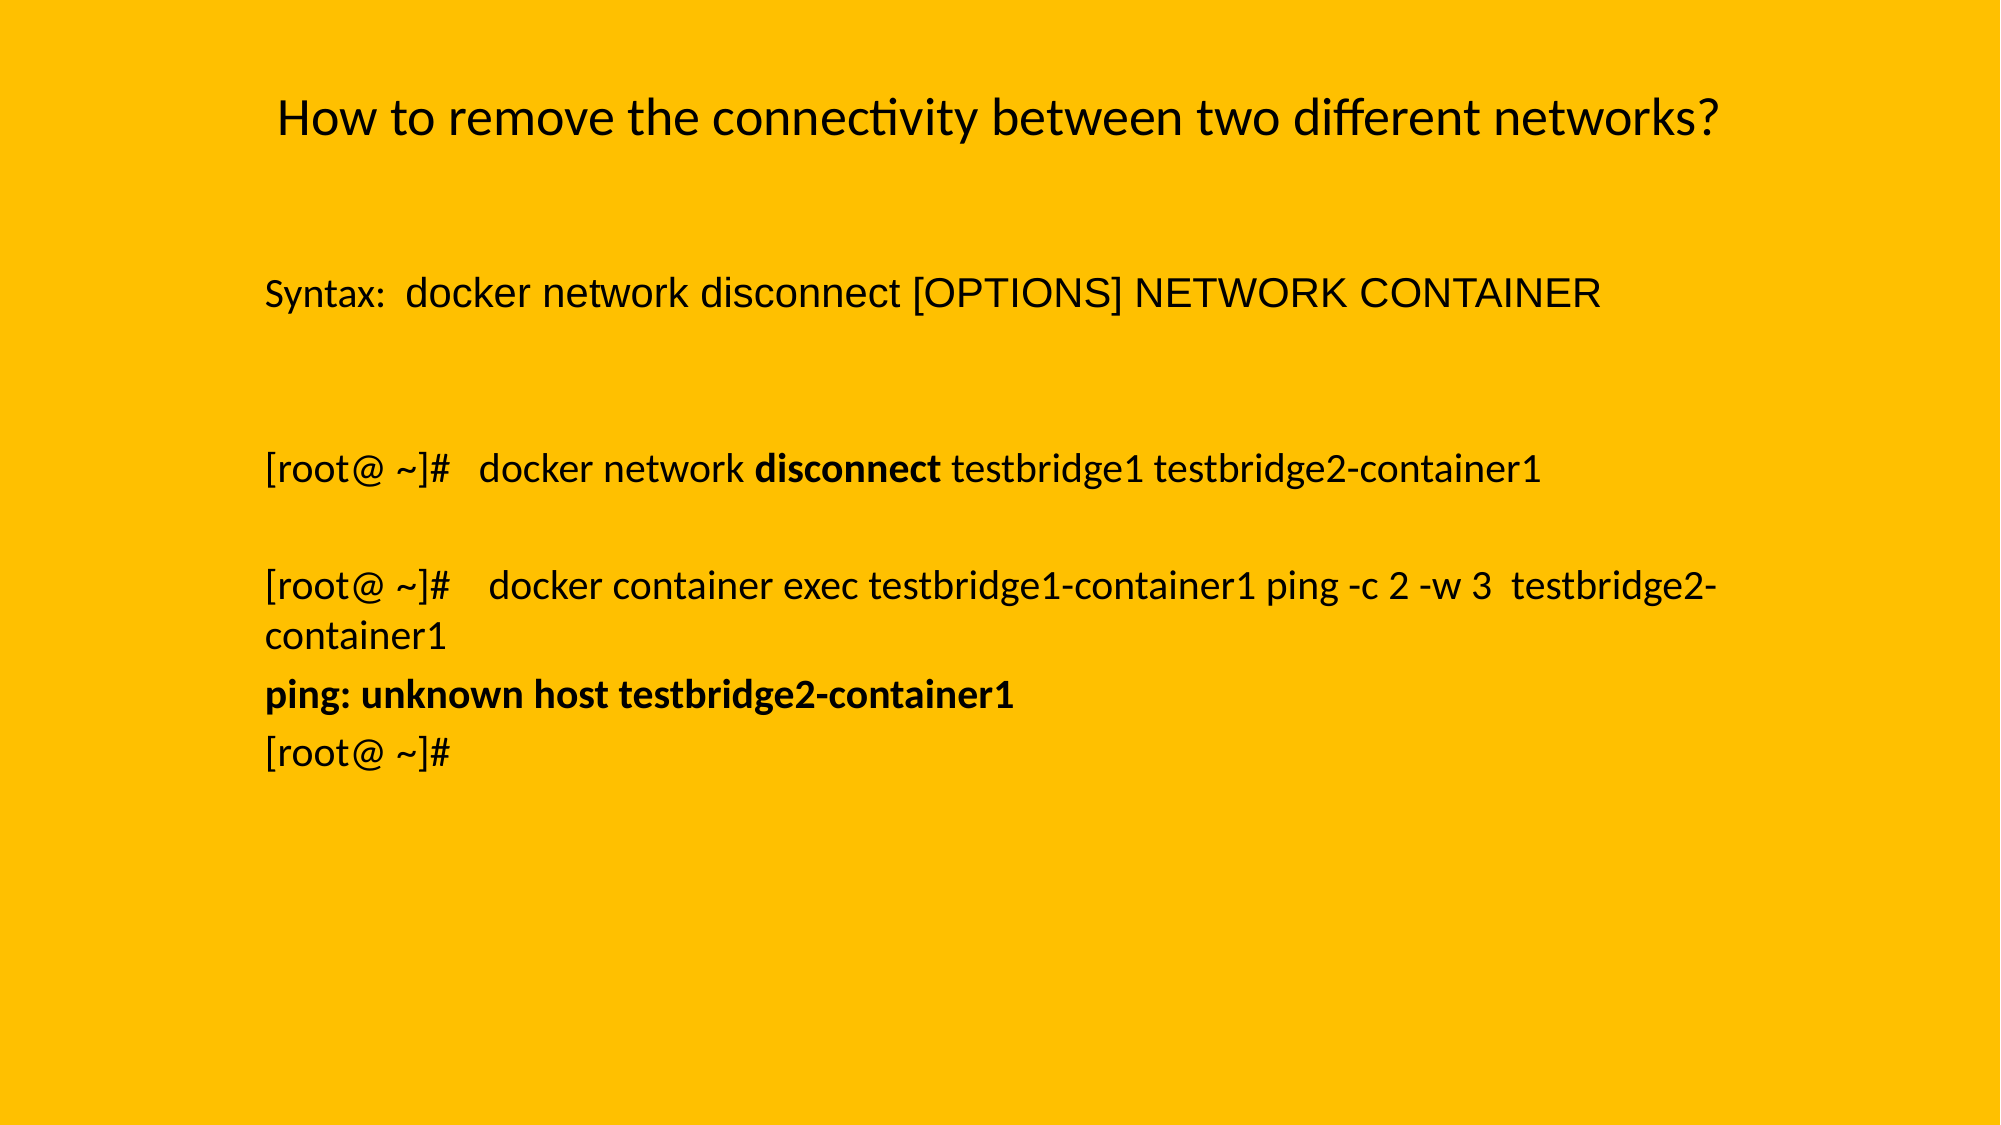

# How to remove the connectivity between two different networks?

Syntax:  docker network disconnect [OPTIONS] NETWORK CONTAINER

[root@ ~]#   docker network disconnect testbridge1 testbridge2-container1

[root@ ~]#    docker container exec testbridge1-container1 ping -c 2 -w 3  testbridge2-container1
ping: unknown host testbridge2-container1
[root@ ~]#